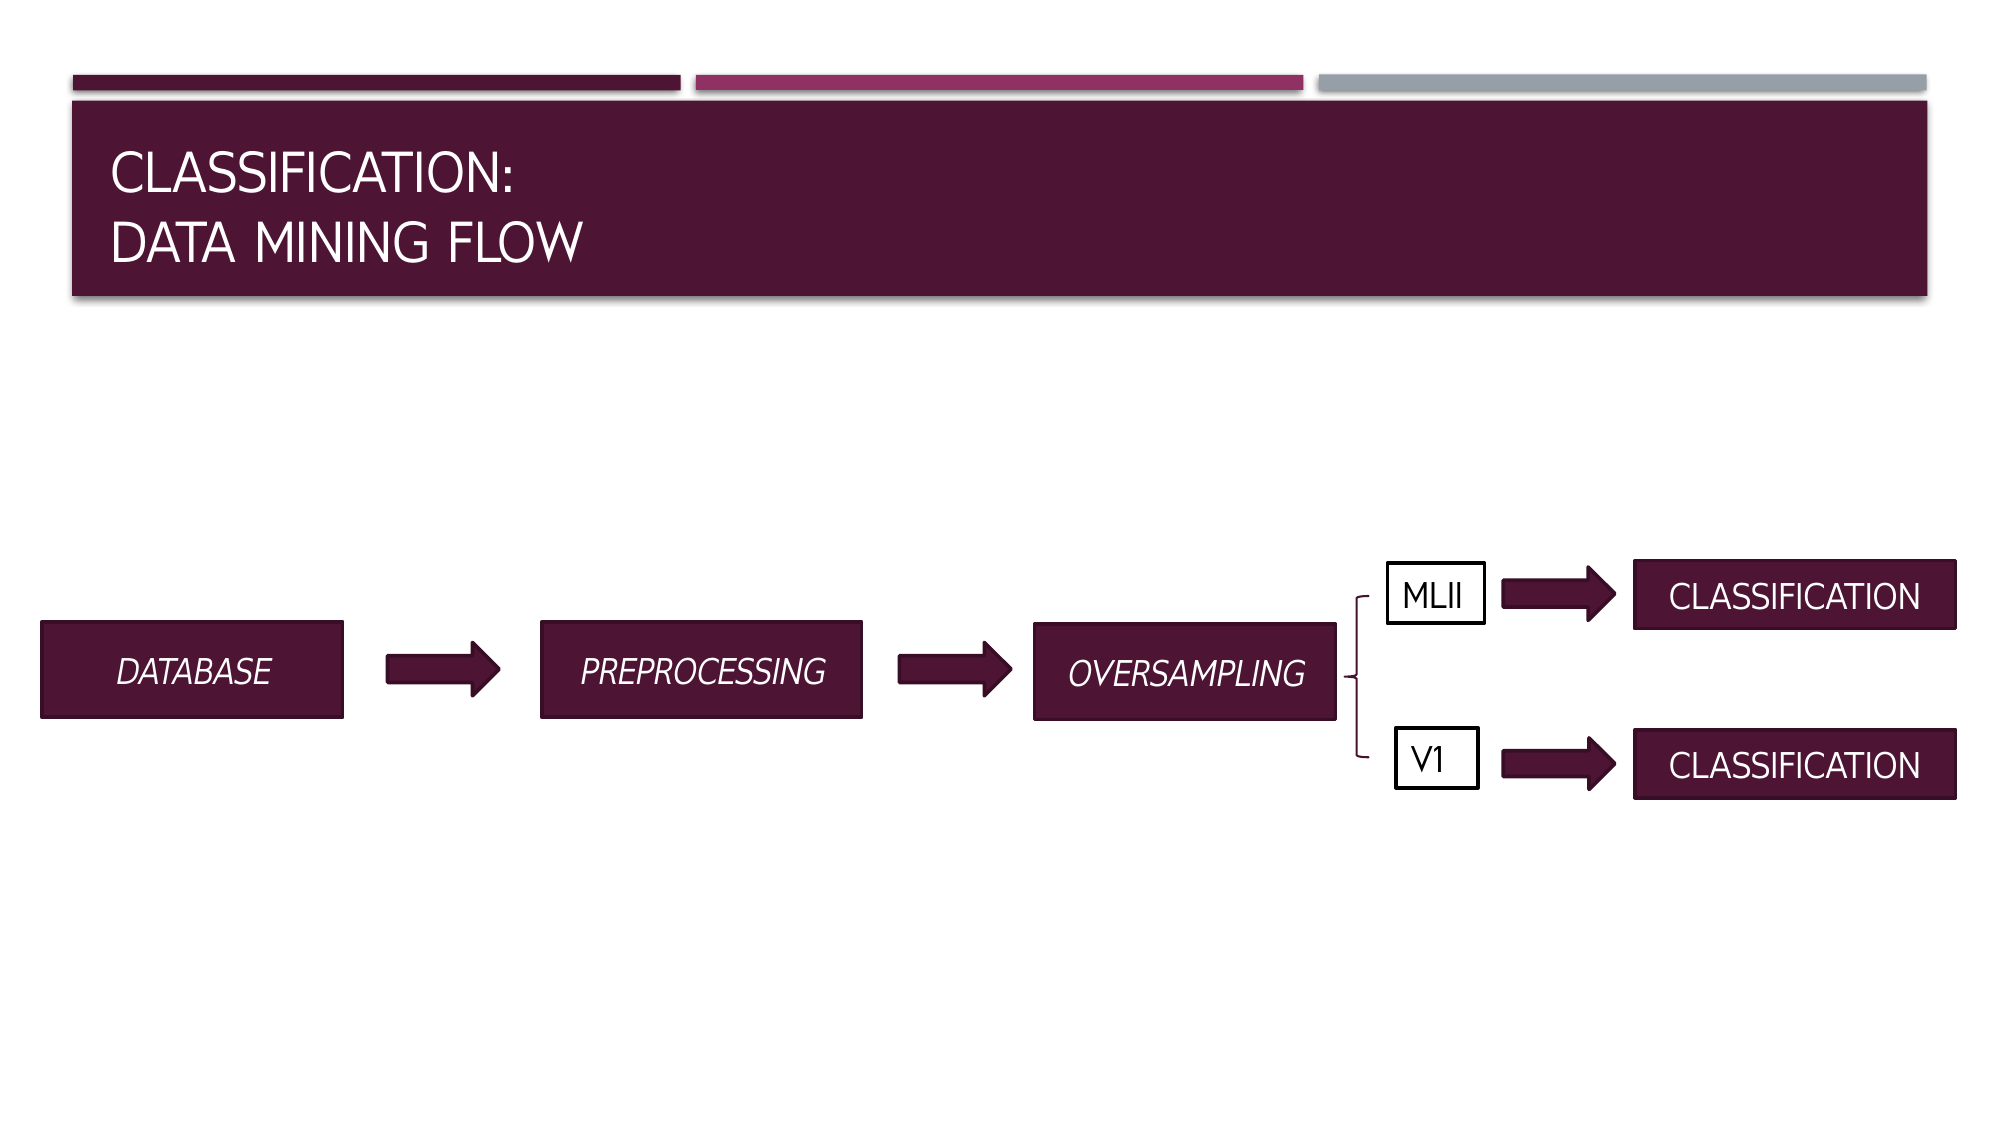

# Classification: DATA MINING FLOW
CLASSIFICATION
MLII

DATABASE
PREPROCESSING
OVERSAMPLING

V1
CLASSIFICATION